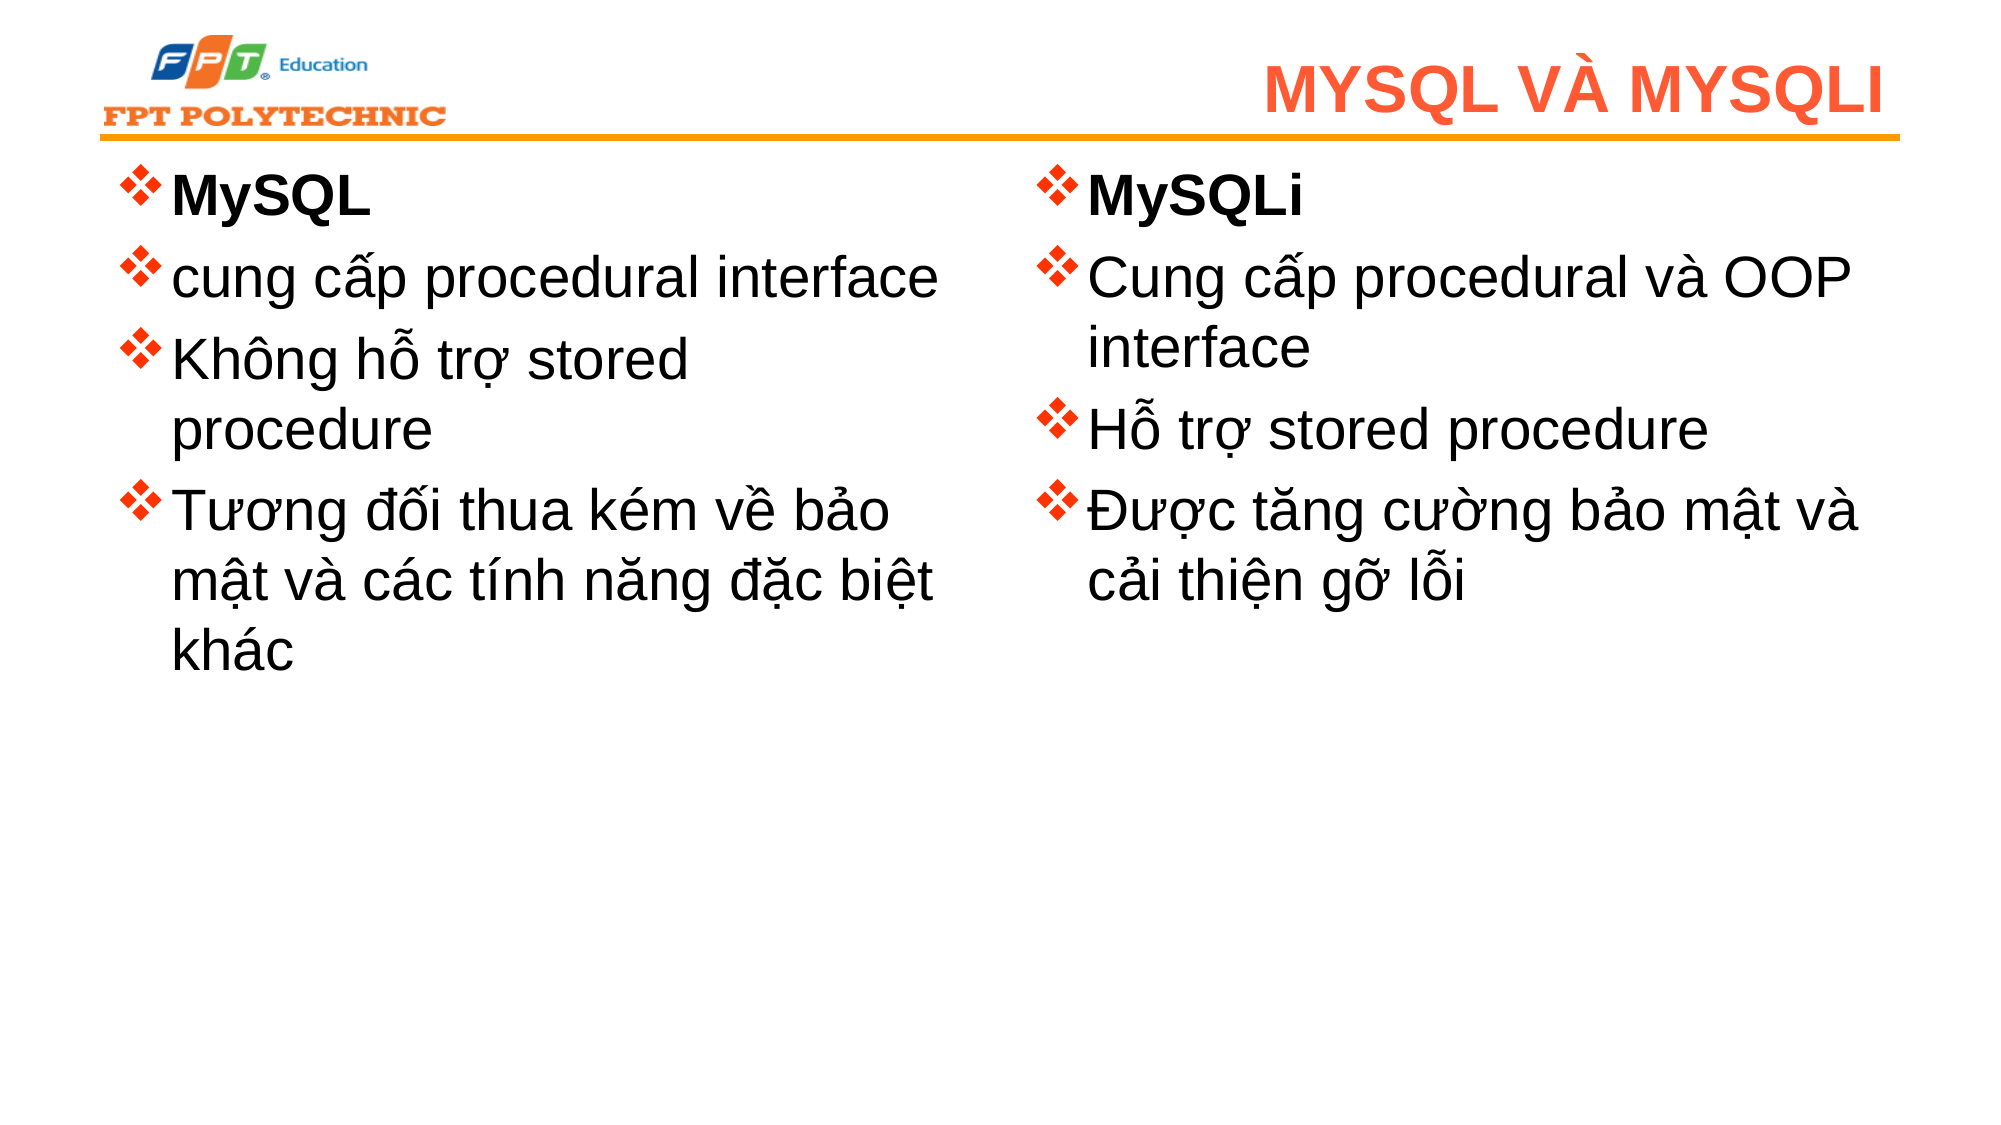

# MySQL và MySQLi
MySQL
cung cấp procedural interface
Không hỗ trợ stored procedure
Tương đối thua kém về bảo mật và các tính năng đặc biệt khác

MySQLi
Cung cấp procedural và OOP interface
Hỗ trợ stored procedure
Được tăng cường bảo mật và cải thiện gỡ lỗi